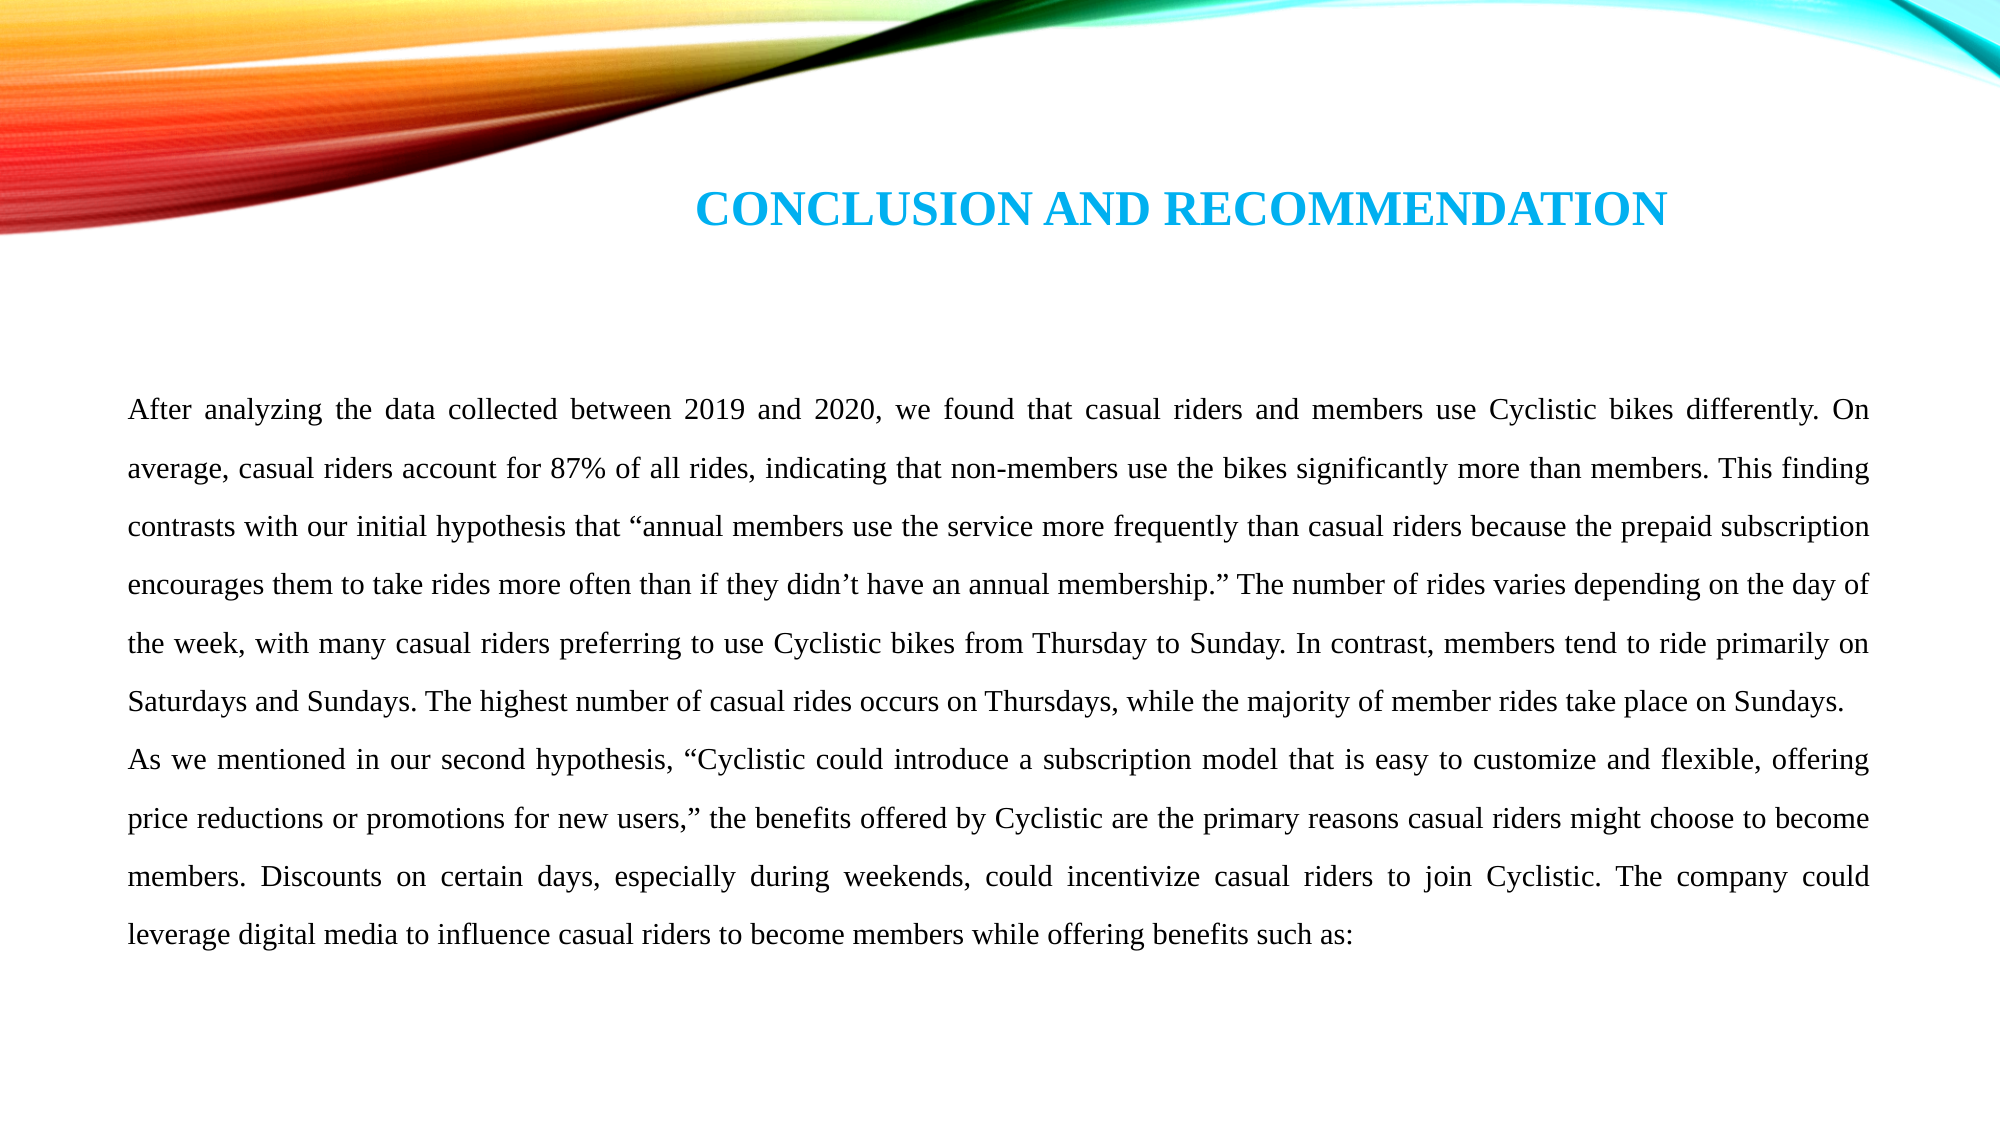

# CONCLUSION AND RECOMMENDATION
After analyzing the data collected between 2019 and 2020, we found that casual riders and members use Cyclistic bikes differently. On average, casual riders account for 87% of all rides, indicating that non-members use the bikes significantly more than members. This finding contrasts with our initial hypothesis that “annual members use the service more frequently than casual riders because the prepaid subscription encourages them to take rides more often than if they didn’t have an annual membership.” The number of rides varies depending on the day of the week, with many casual riders preferring to use Cyclistic bikes from Thursday to Sunday. In contrast, members tend to ride primarily on Saturdays and Sundays. The highest number of casual rides occurs on Thursdays, while the majority of member rides take place on Sundays.
As we mentioned in our second hypothesis, “Cyclistic could introduce a subscription model that is easy to customize and flexible, offering price reductions or promotions for new users,” the benefits offered by Cyclistic are the primary reasons casual riders might choose to become members. Discounts on certain days, especially during weekends, could incentivize casual riders to join Cyclistic. The company could leverage digital media to influence casual riders to become members while offering benefits such as: